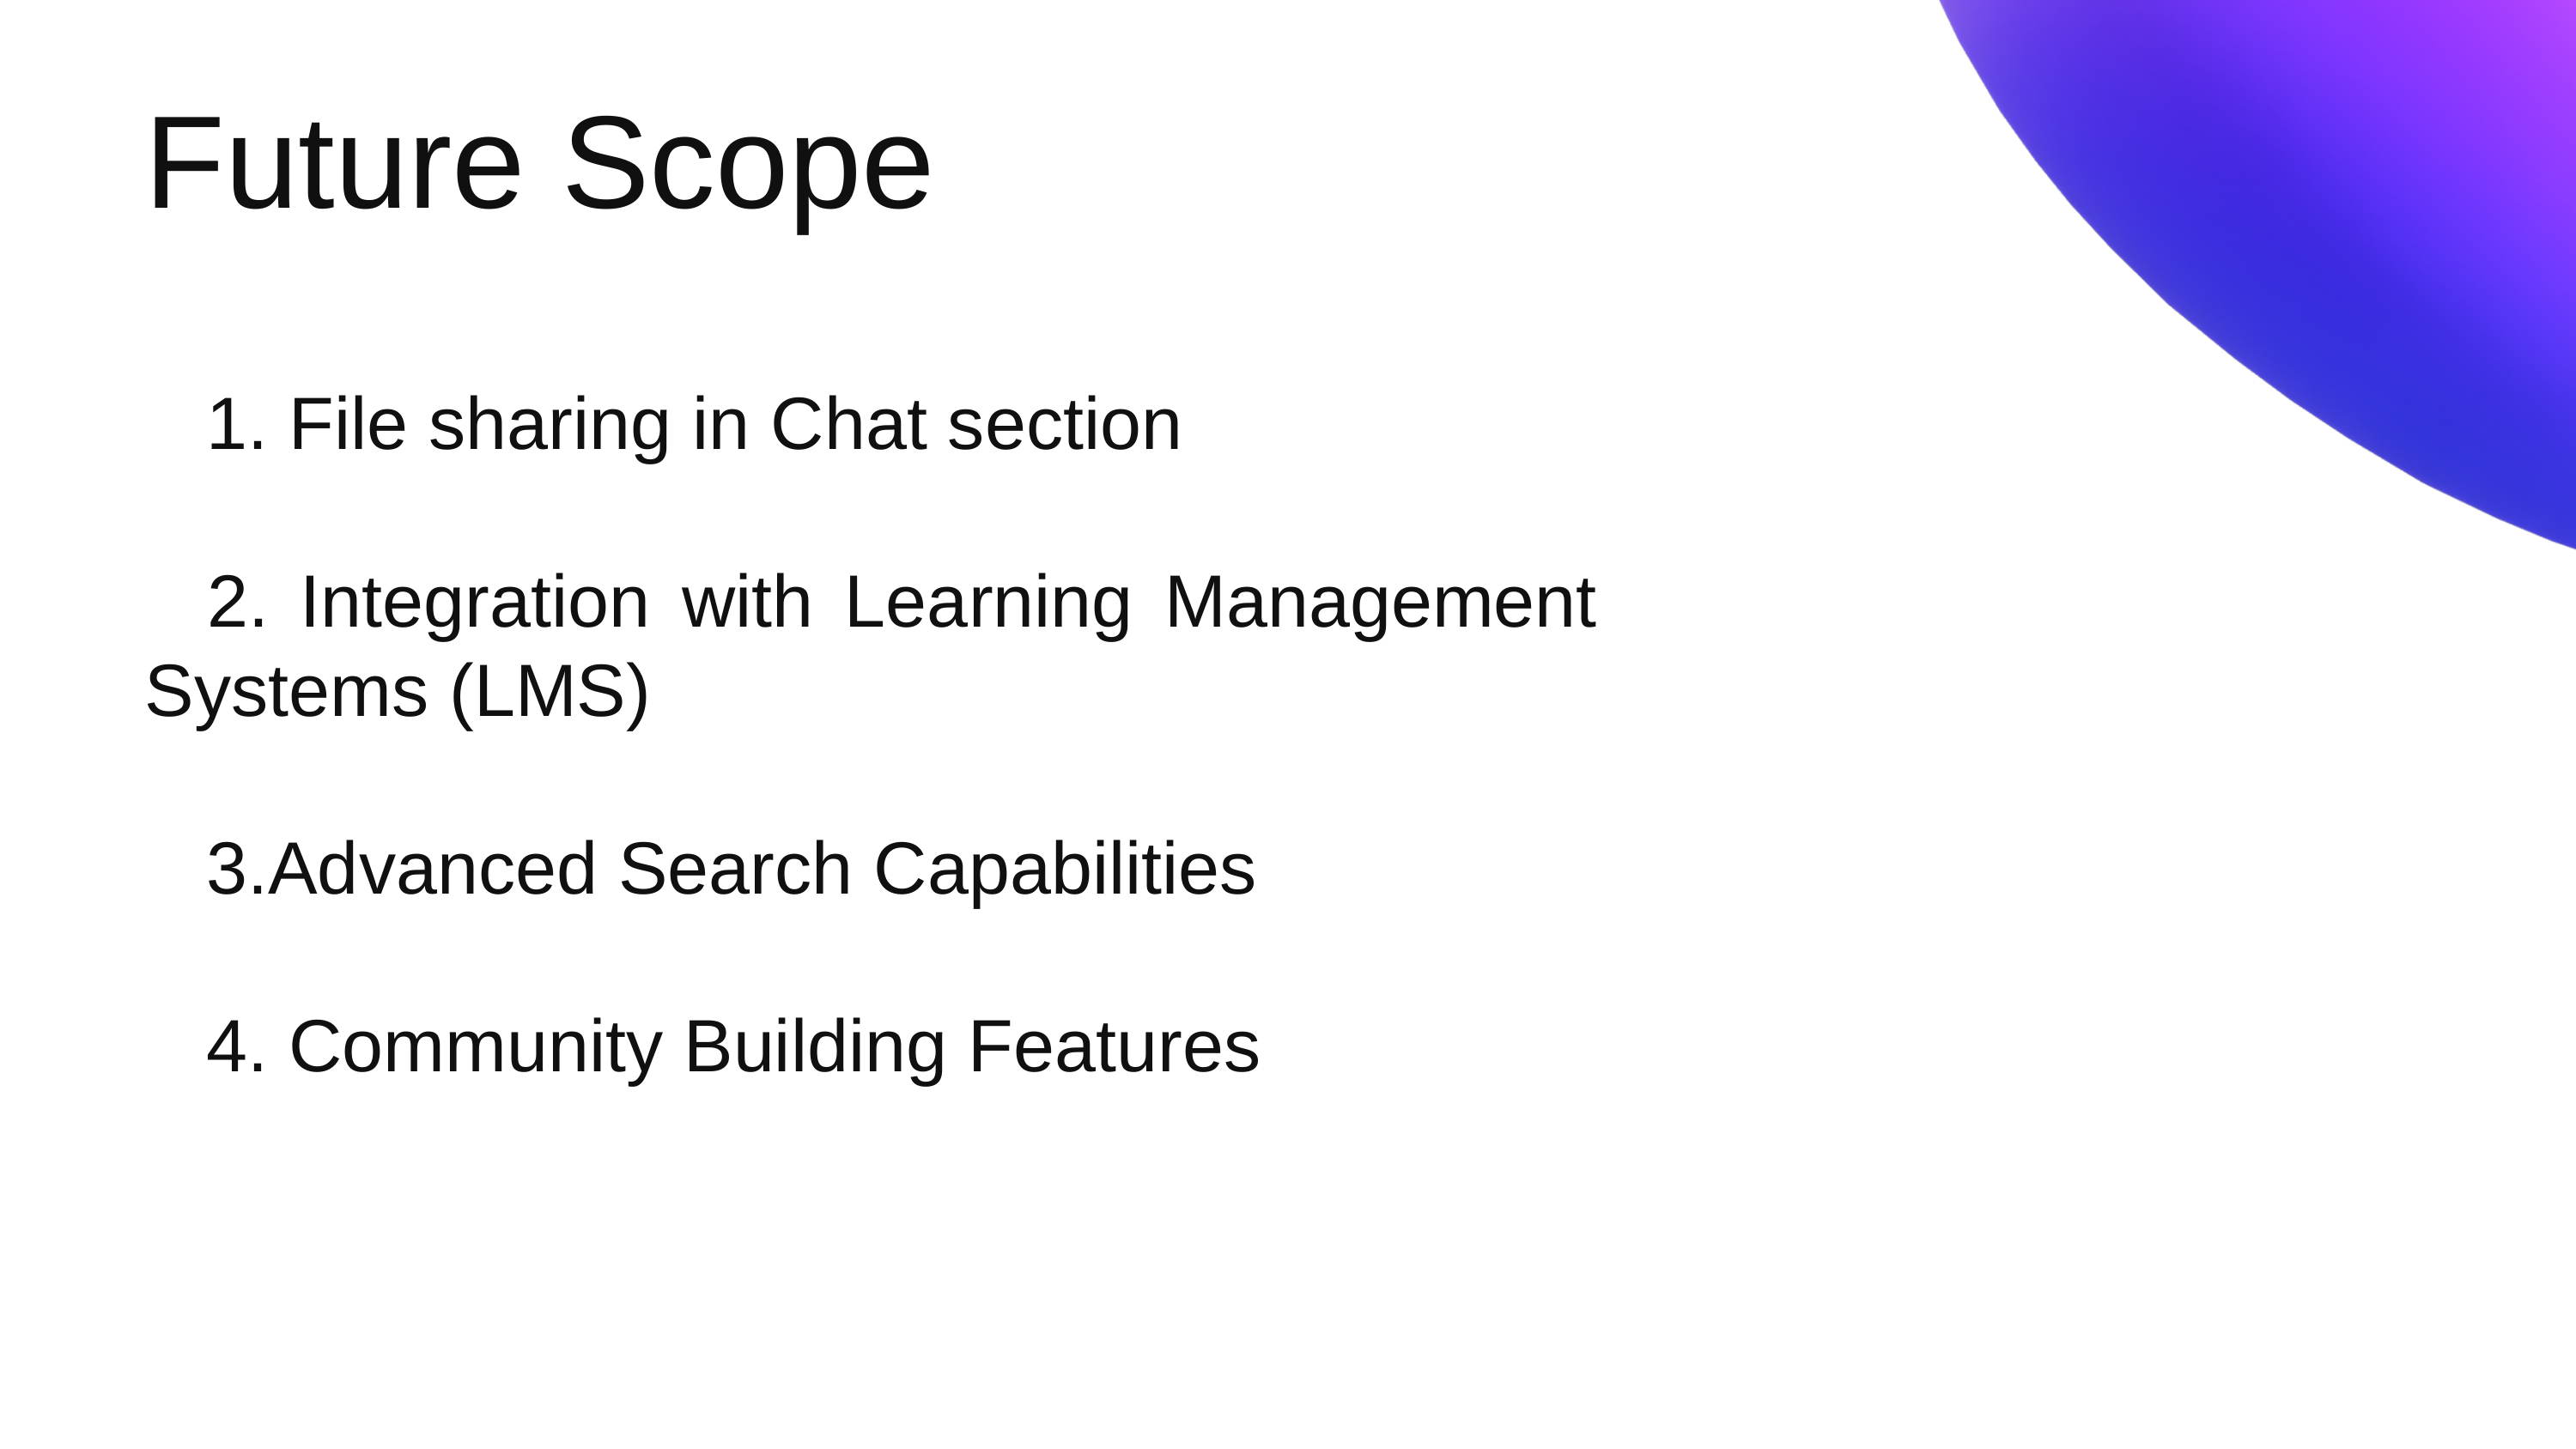

Future Scope
   1. File sharing in Chat section

  2. Integration with Learning Management          Systems (LMS)

   3.Advanced Search Capabilities

   4. Community Building Features